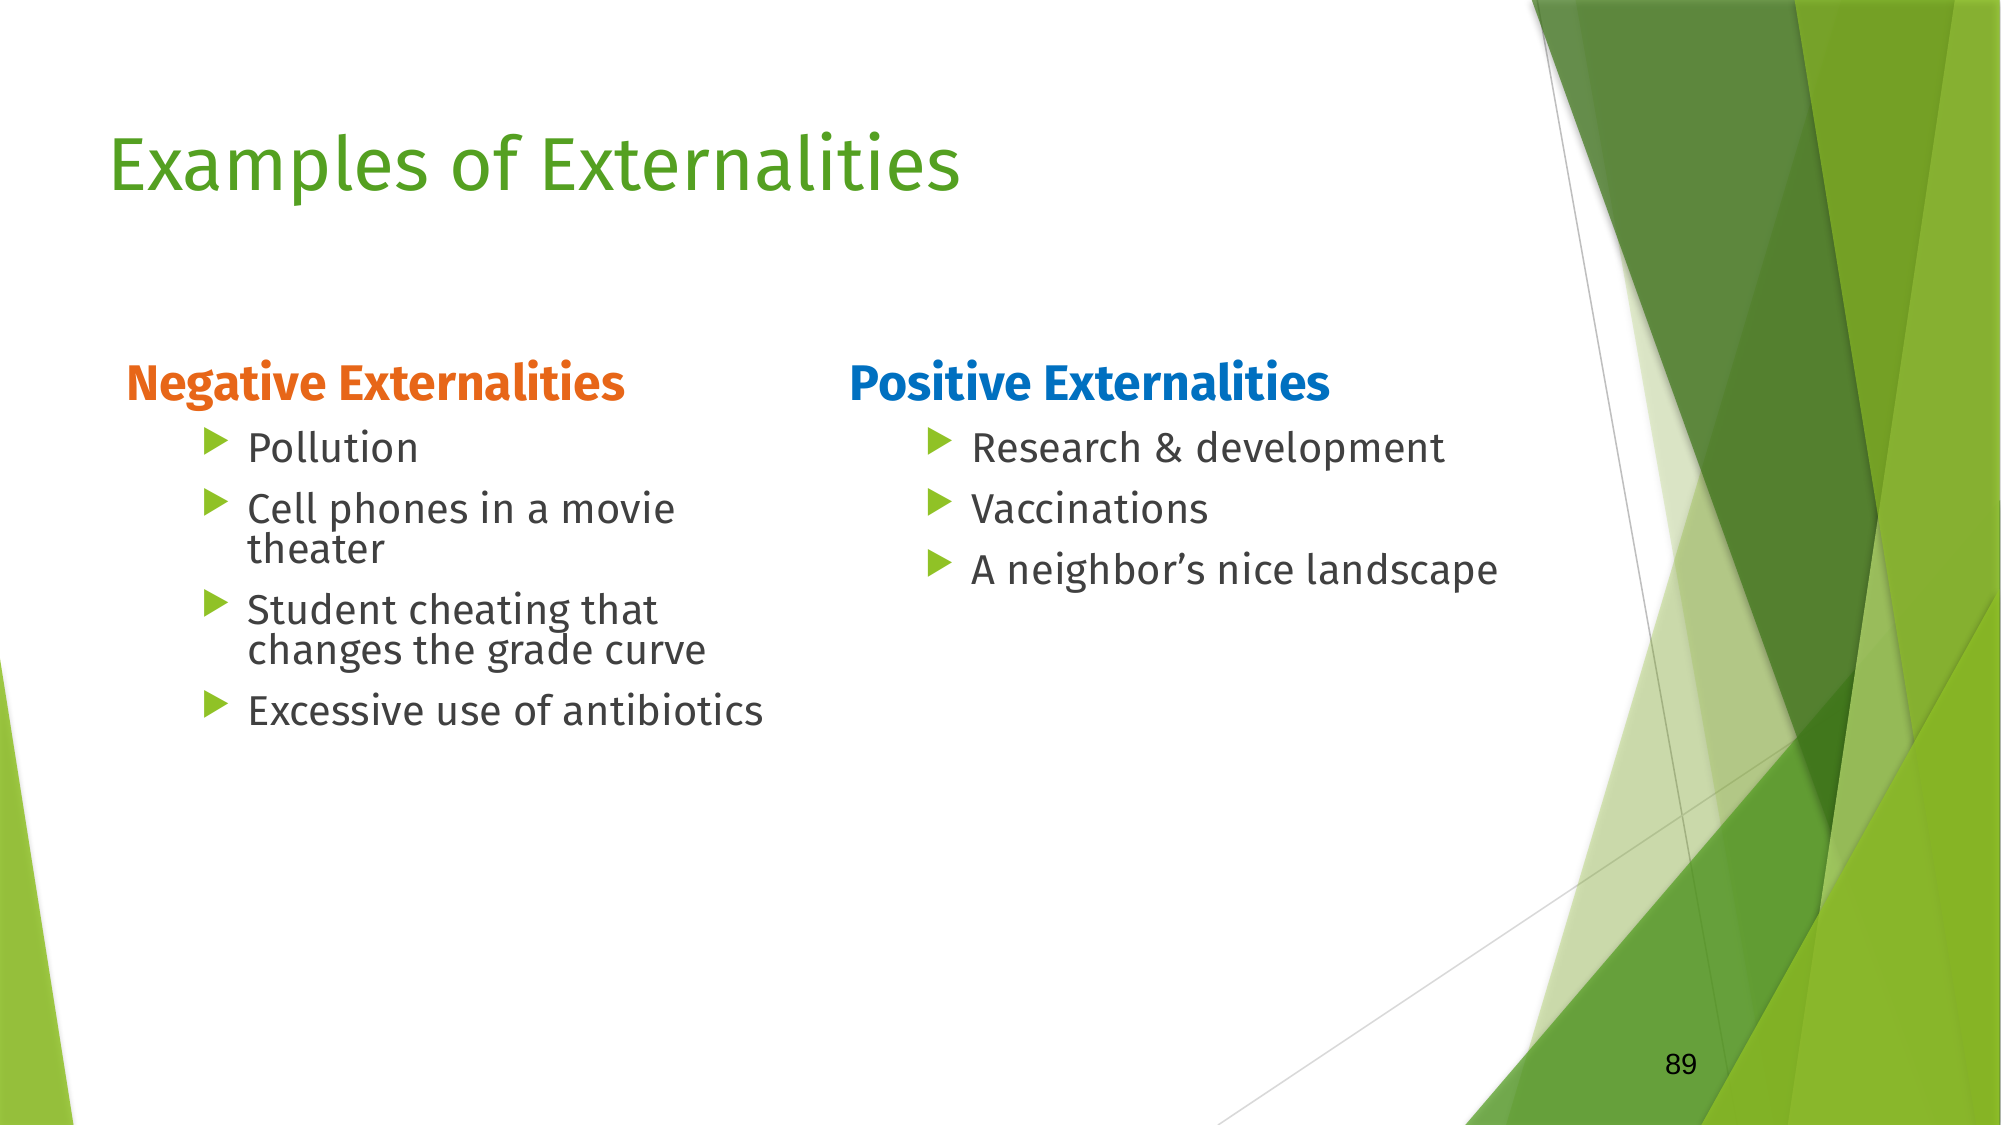

# Examples of Externalities
Negative Externalities
Pollution
Cell phones in a movie theater
Student cheating that changes the grade curve
Excessive use of antibiotics
Positive Externalities
Research & development
Vaccinations
A neighbor’s nice landscape
89